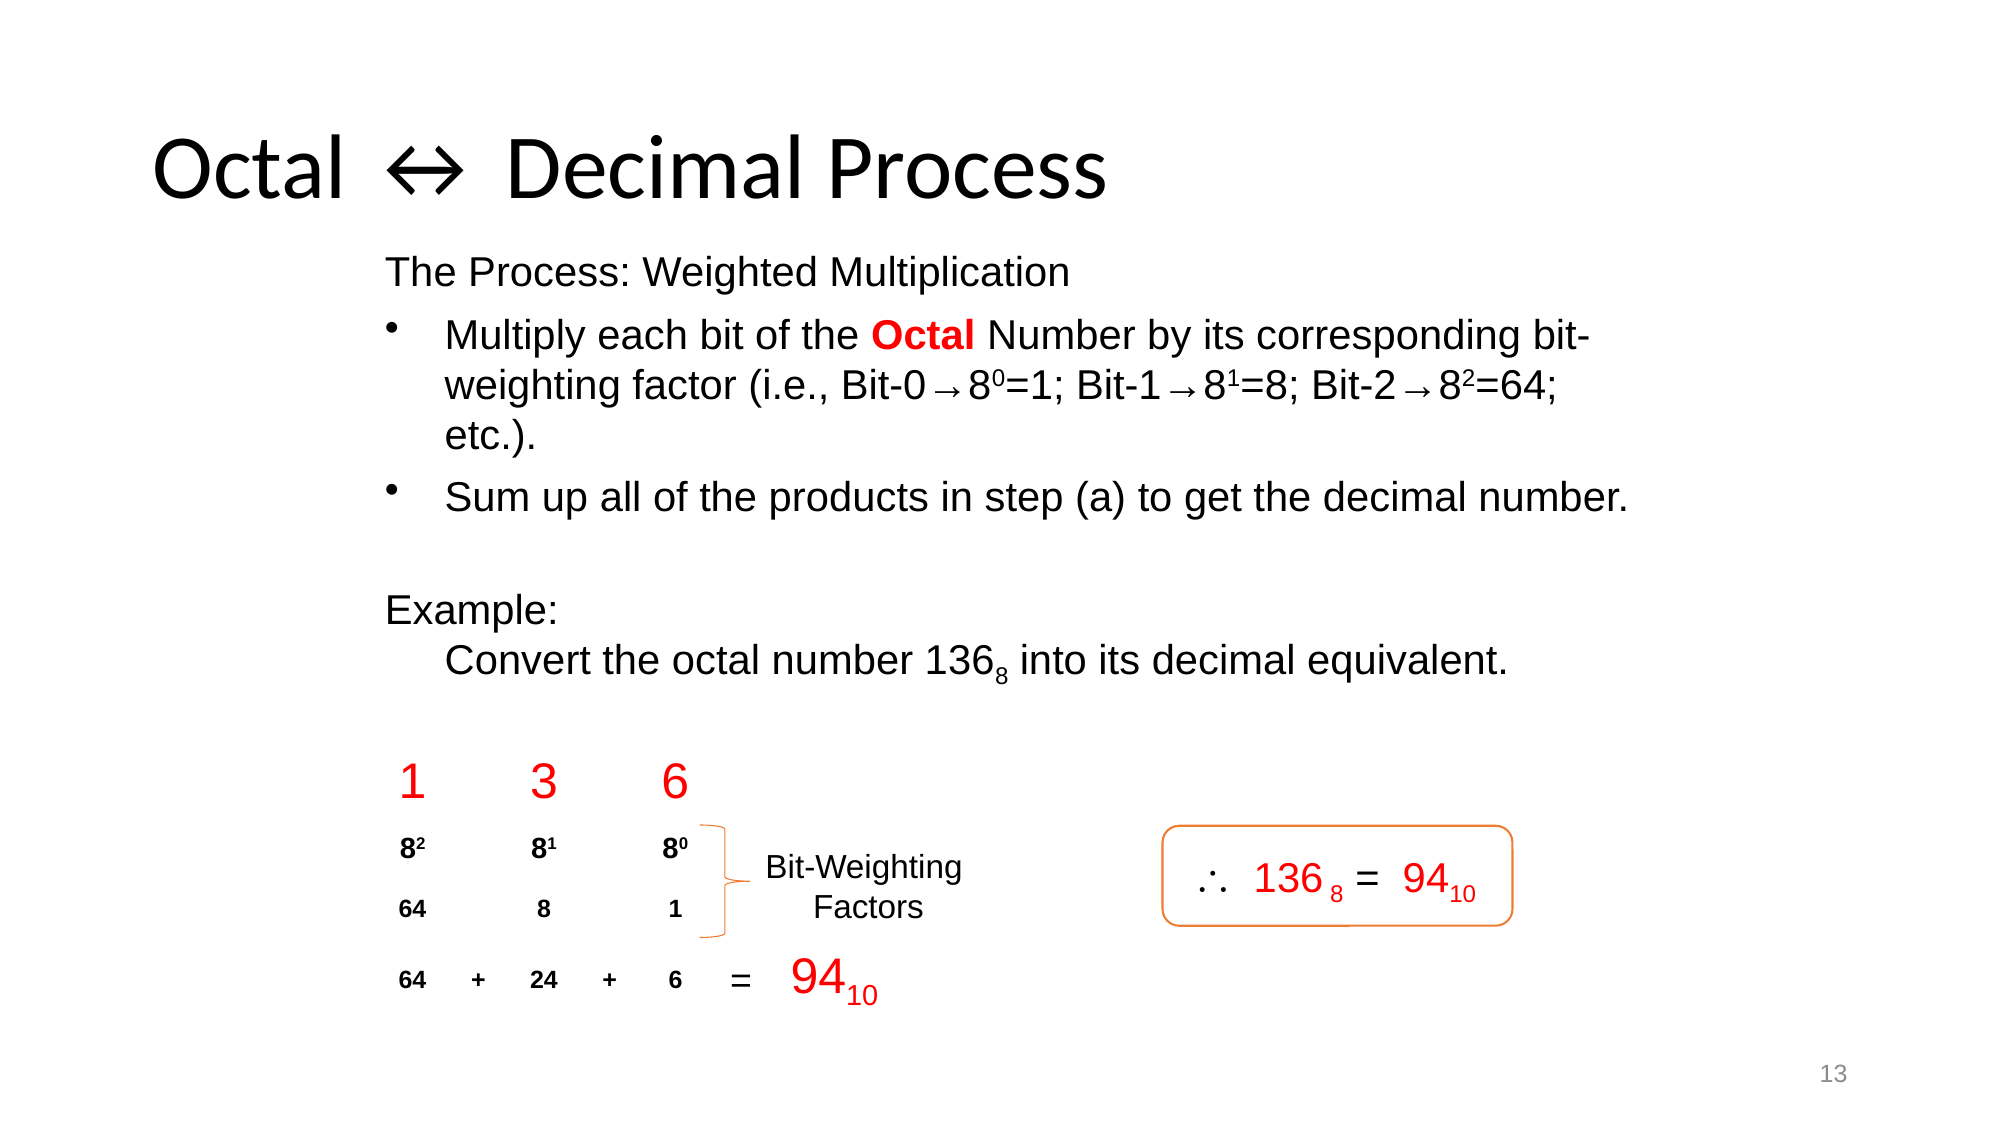

# Octal ↔ Decimal Process
The Process: Weighted Multiplication
Multiply each bit of the Octal Number by its corresponding bit-weighting factor (i.e., Bit-0→80=1; Bit-1→81=8; Bit-2→82=64; etc.).
Sum up all of the products in step (a) to get the decimal number.

Example:
	Convert the octal number 1368 into its decimal equivalent.
| 1 |  | 3 |  | 6 |  |  |
| --- | --- | --- | --- | --- | --- | --- |
| 82 |  | 81 |  | 80 |  |  |
| 64 |  | 8 |  | 1 |  |  |
| 64 | + | 24 | + | 6 | = | 9410 |

∴  136 8 =  9410
Bit-Weighting
Factors
13